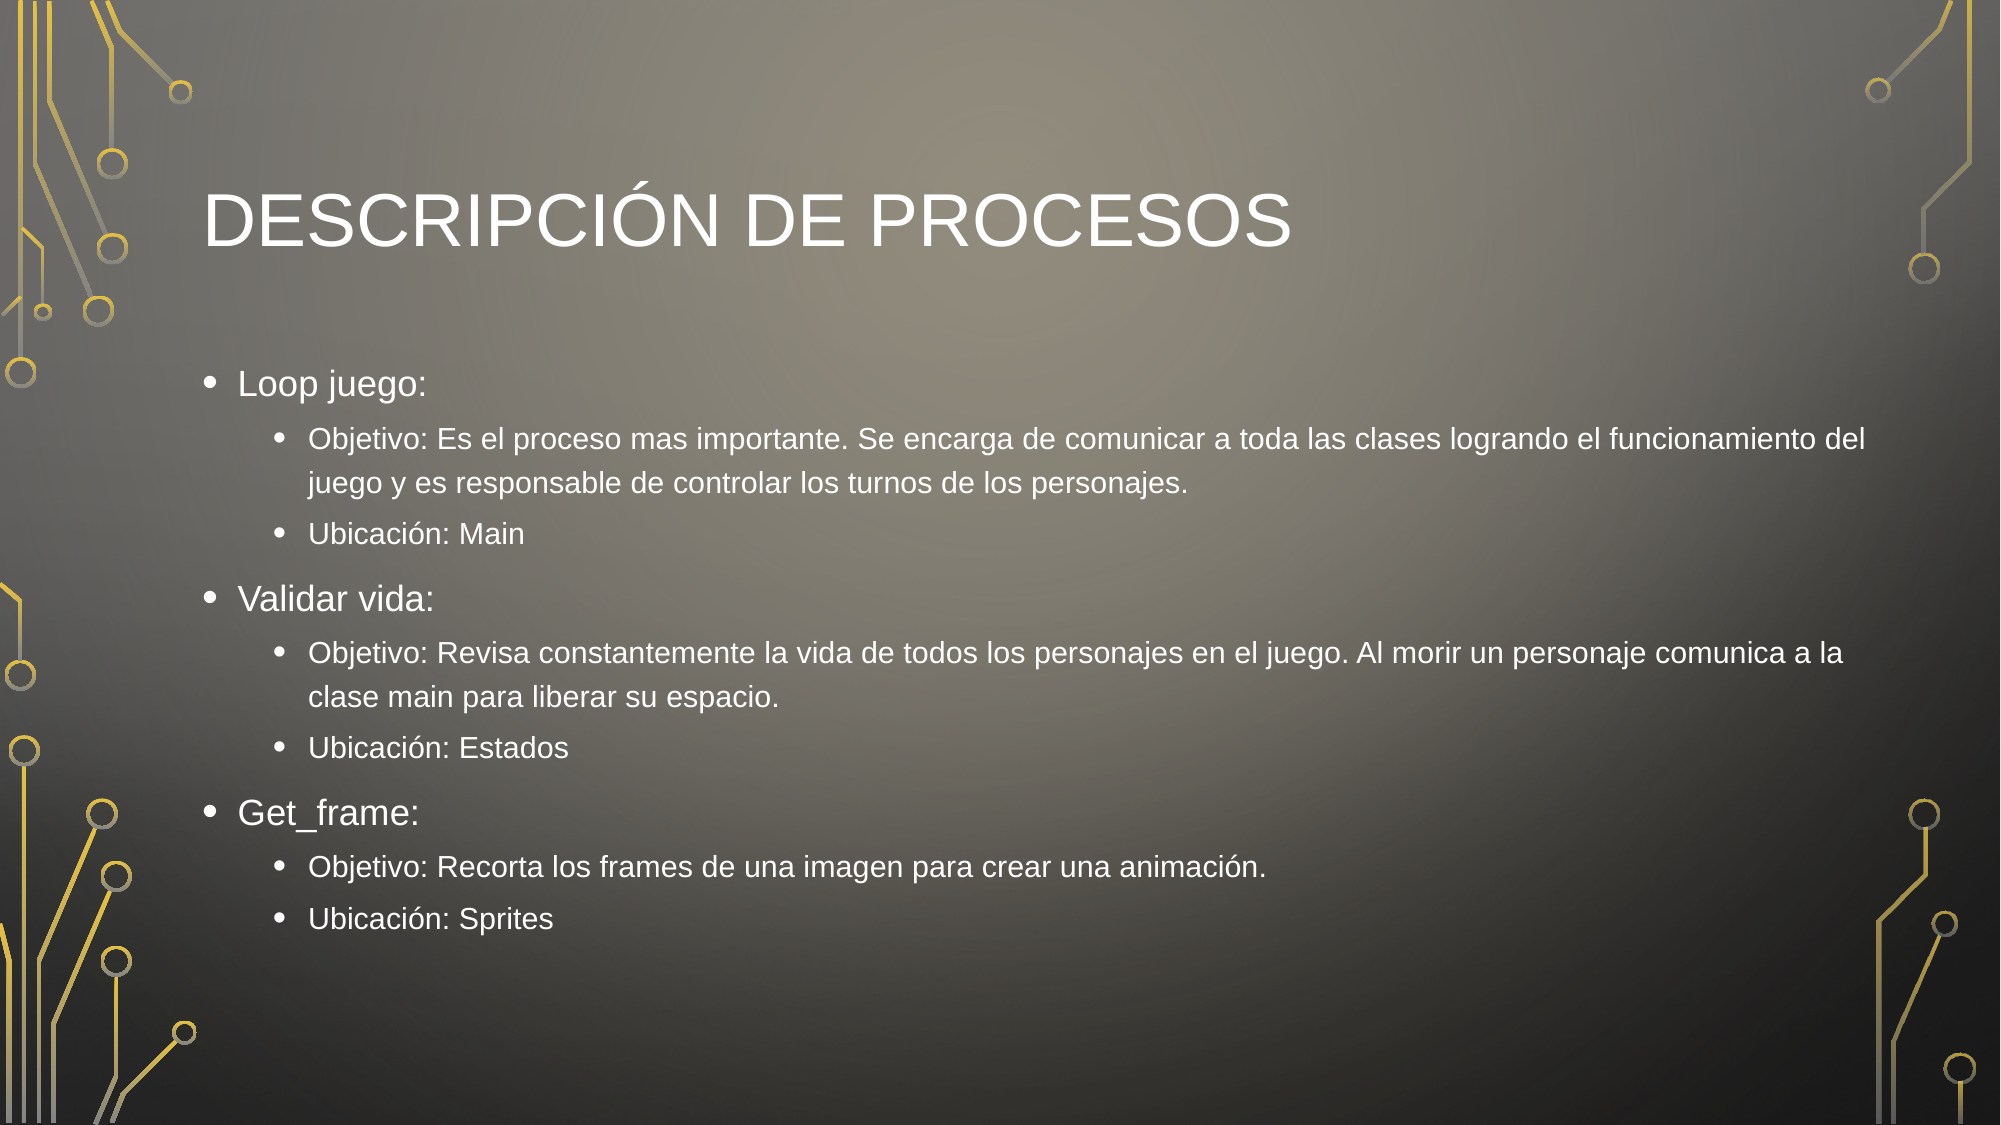

# Descripción de procesos
Loop juego:
Objetivo: Es el proceso mas importante. Se encarga de comunicar a toda las clases logrando el funcionamiento del juego y es responsable de controlar los turnos de los personajes.
Ubicación: Main
Validar vida:
Objetivo: Revisa constantemente la vida de todos los personajes en el juego. Al morir un personaje comunica a la clase main para liberar su espacio.
Ubicación: Estados
Get_frame:
Objetivo: Recorta los frames de una imagen para crear una animación.
Ubicación: Sprites